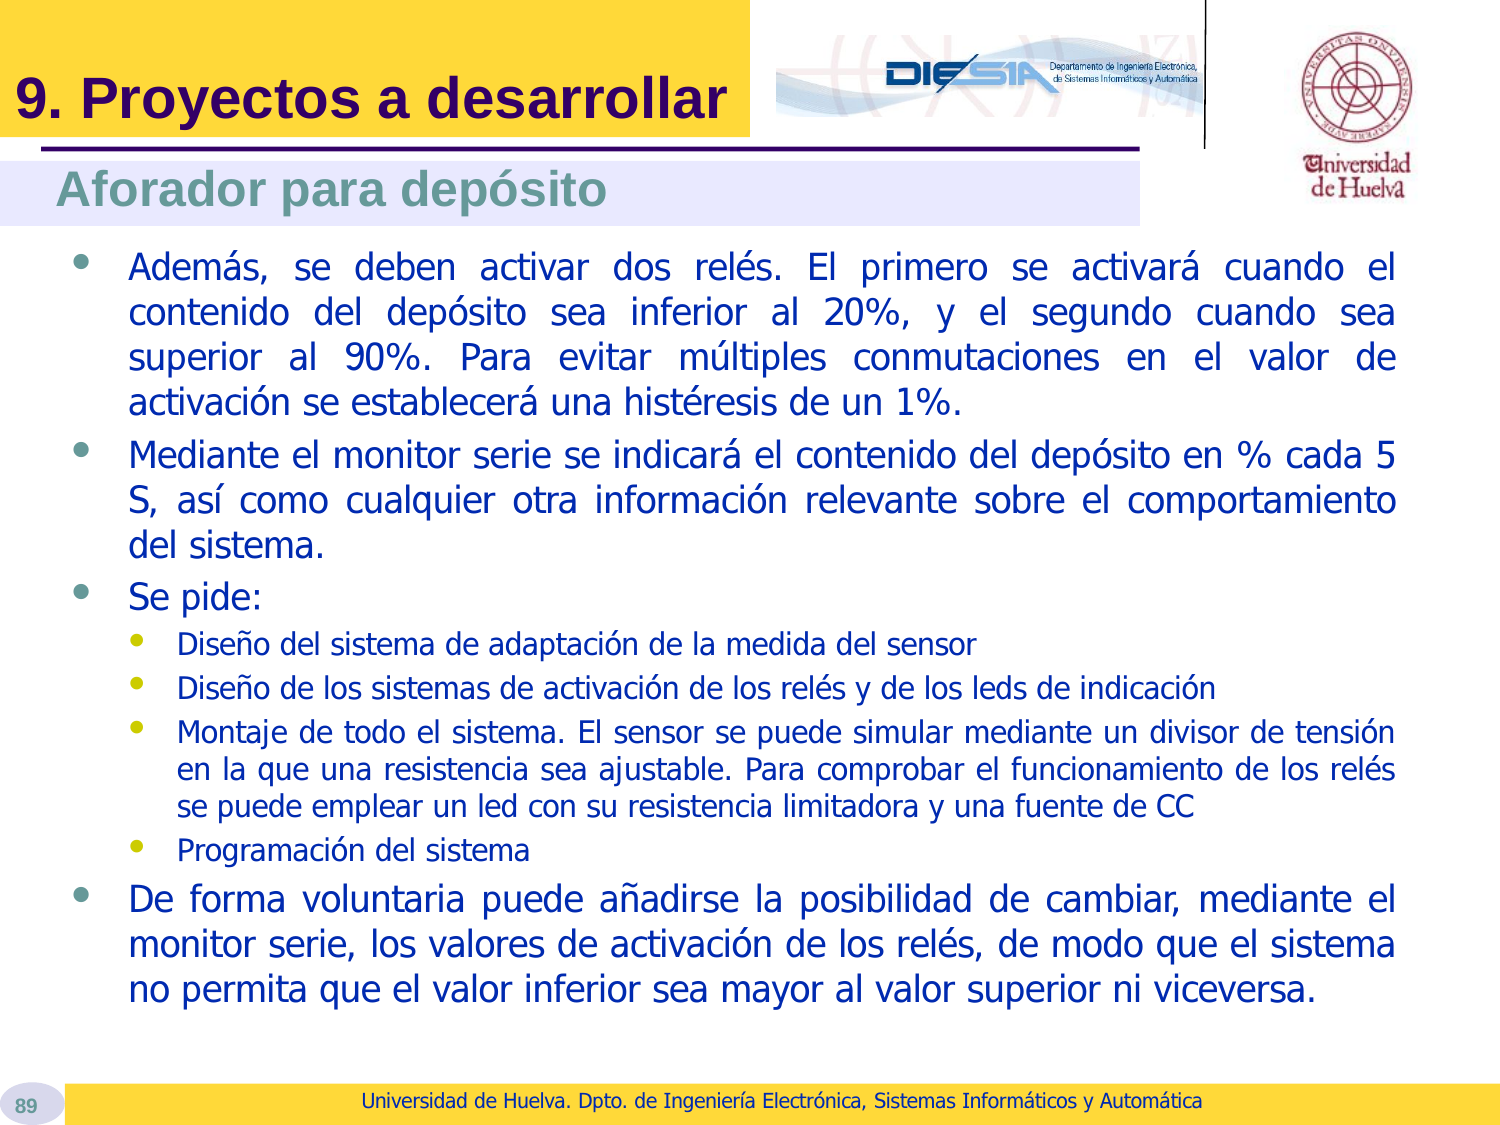

# 9. Proyectos a desarrollar
Aforador para depósito
Además, se deben activar dos relés. El primero se activará cuando el contenido del depósito sea inferior al 20%, y el segundo cuando sea superior al 90%. Para evitar múltiples conmutaciones en el valor de activación se establecerá una histéresis de un 1%.
Mediante el monitor serie se indicará el contenido del depósito en % cada 5 S, así como cualquier otra información relevante sobre el comportamiento del sistema.
Se pide:
Diseño del sistema de adaptación de la medida del sensor
Diseño de los sistemas de activación de los relés y de los leds de indicación
Montaje de todo el sistema. El sensor se puede simular mediante un divisor de tensión en la que una resistencia sea ajustable. Para comprobar el funcionamiento de los relés se puede emplear un led con su resistencia limitadora y una fuente de CC
Programación del sistema
De forma voluntaria puede añadirse la posibilidad de cambiar, mediante el monitor serie, los valores de activación de los relés, de modo que el sistema no permita que el valor inferior sea mayor al valor superior ni viceversa.